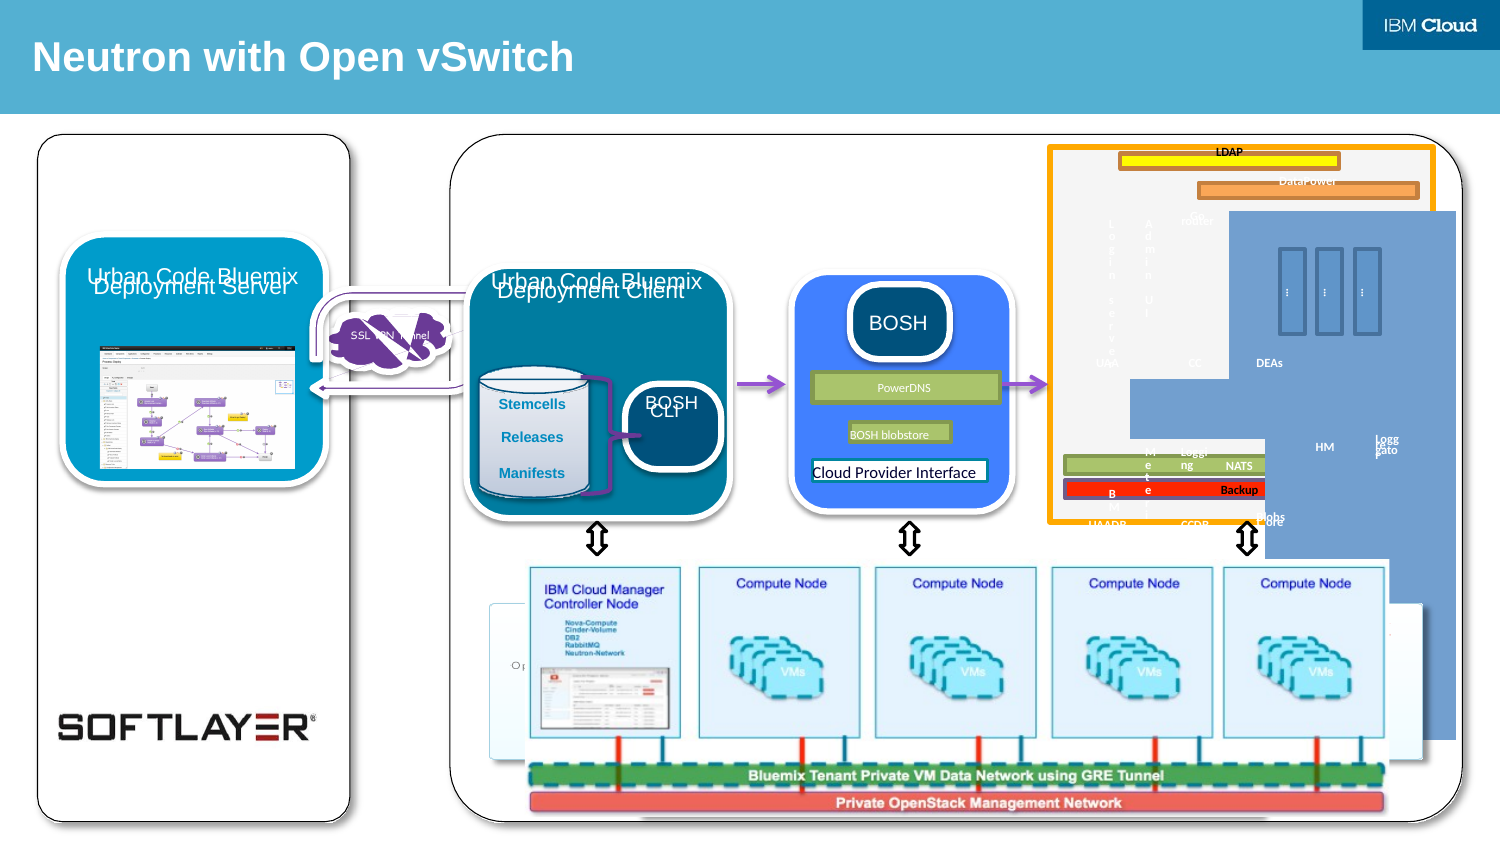

Neutron with Open vSwitch

LDAP
DataPower
| Login server | Admin UI | Go router |
| --- | --- | --- |
|  |
| BM UI | Metering | Logging |  |
| BM DB |

Urban Code Bluemix  Deployment Server
Urban Code Bluemix  Deployment Client

…
…
…

BOSH

SSL VPN Tunnel

| UAA | CC | DEAs | HM | Loggre gator |
| --- | --- | --- | --- | --- |
| UAADB | CCDB | Blobst ore |

PowerDNS

Stemcells

BOSH  CLI
BOSH blobstore
Releases

NATS
Cloud Provider Interface
Manifests

Backup